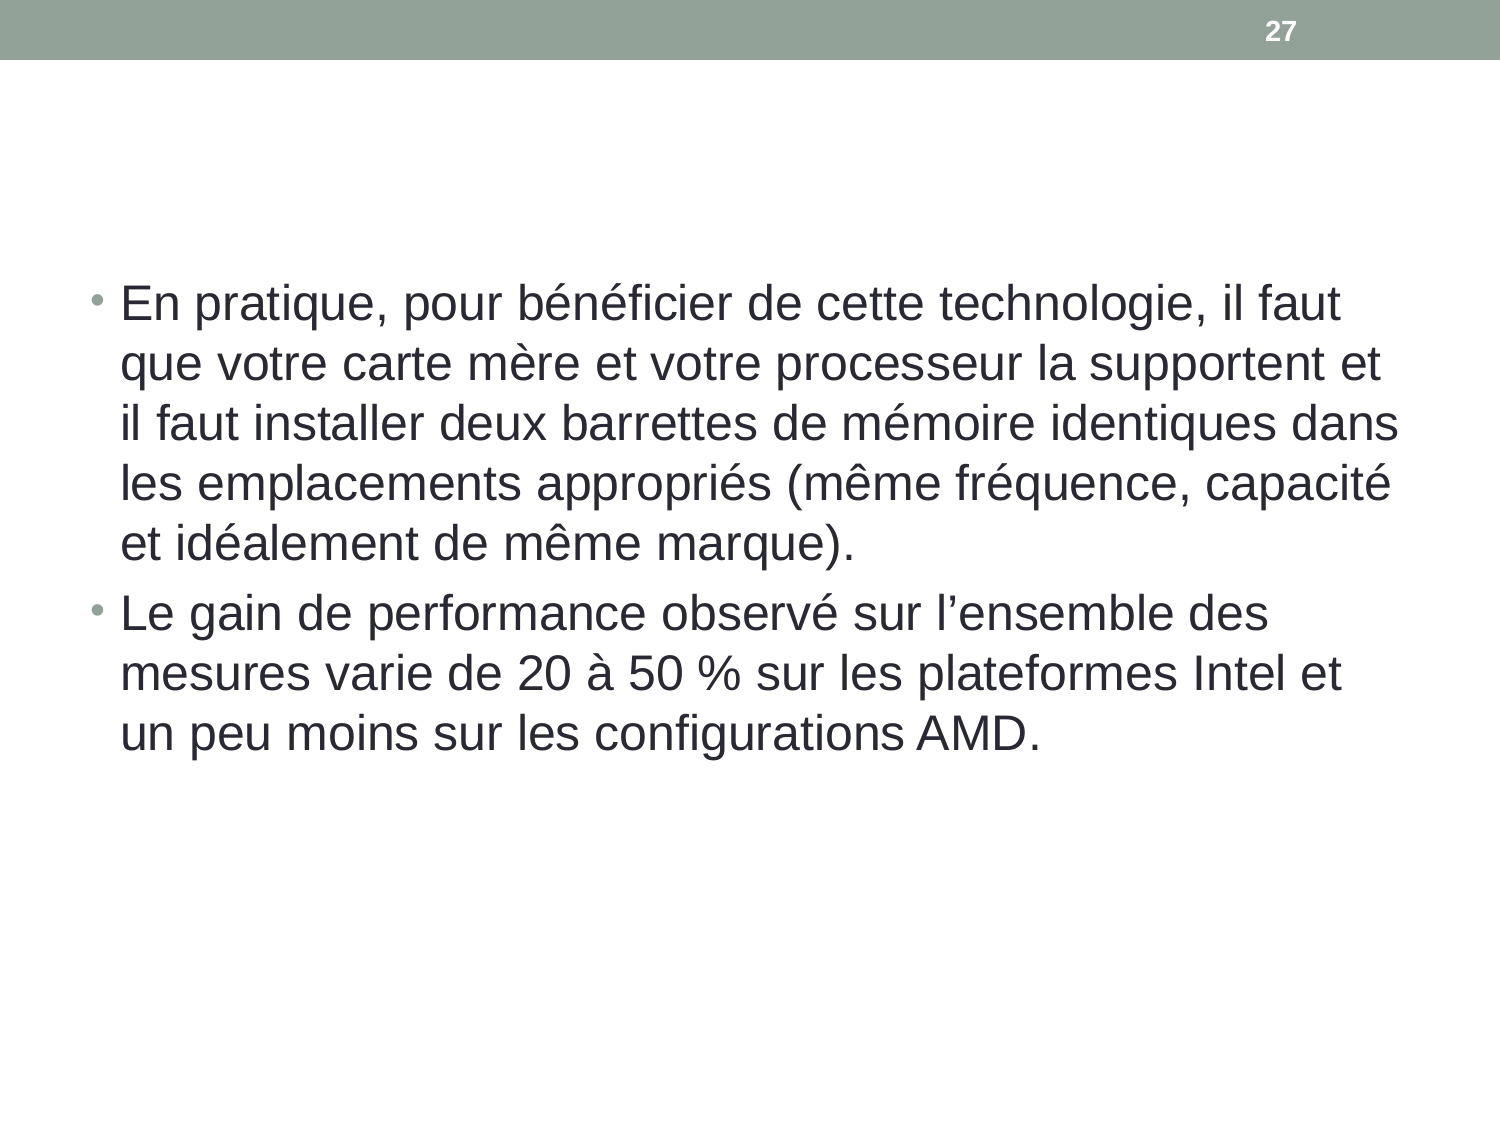

27
#
En pratique, pour bénéficier de cette technologie, il faut que votre carte mère et votre processeur la supportent et il faut installer deux barrettes de mémoire identiques dans les emplacements appropriés (même fréquence, capacité et idéalement de même marque).
Le gain de performance observé sur l’ensemble des mesures varie de 20 à 50 % sur les plateformes Intel et un peu moins sur les configurations AMD.